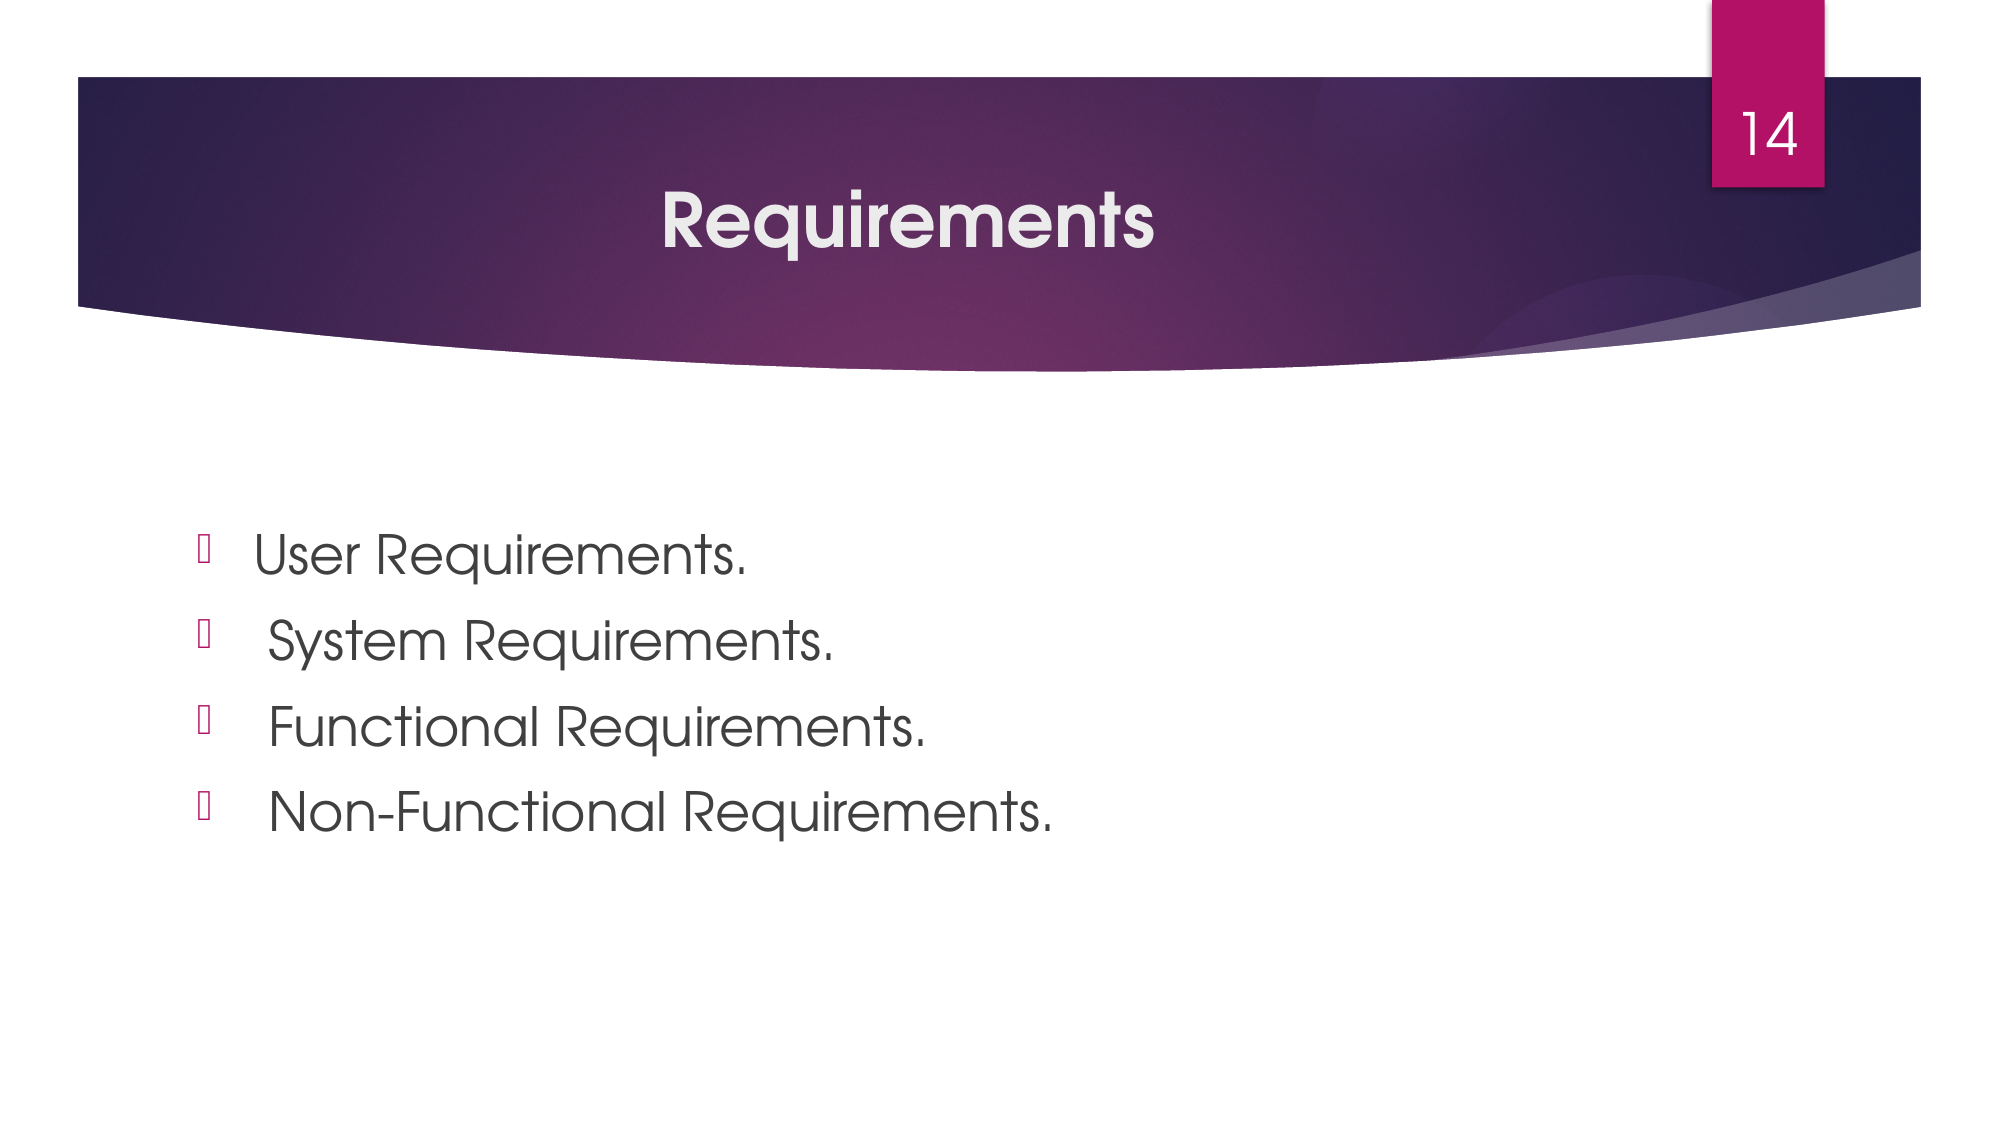

14
# Requirements

User Requirements.
 System Requirements.
 Functional Requirements.
 Non-Functional Requirements.